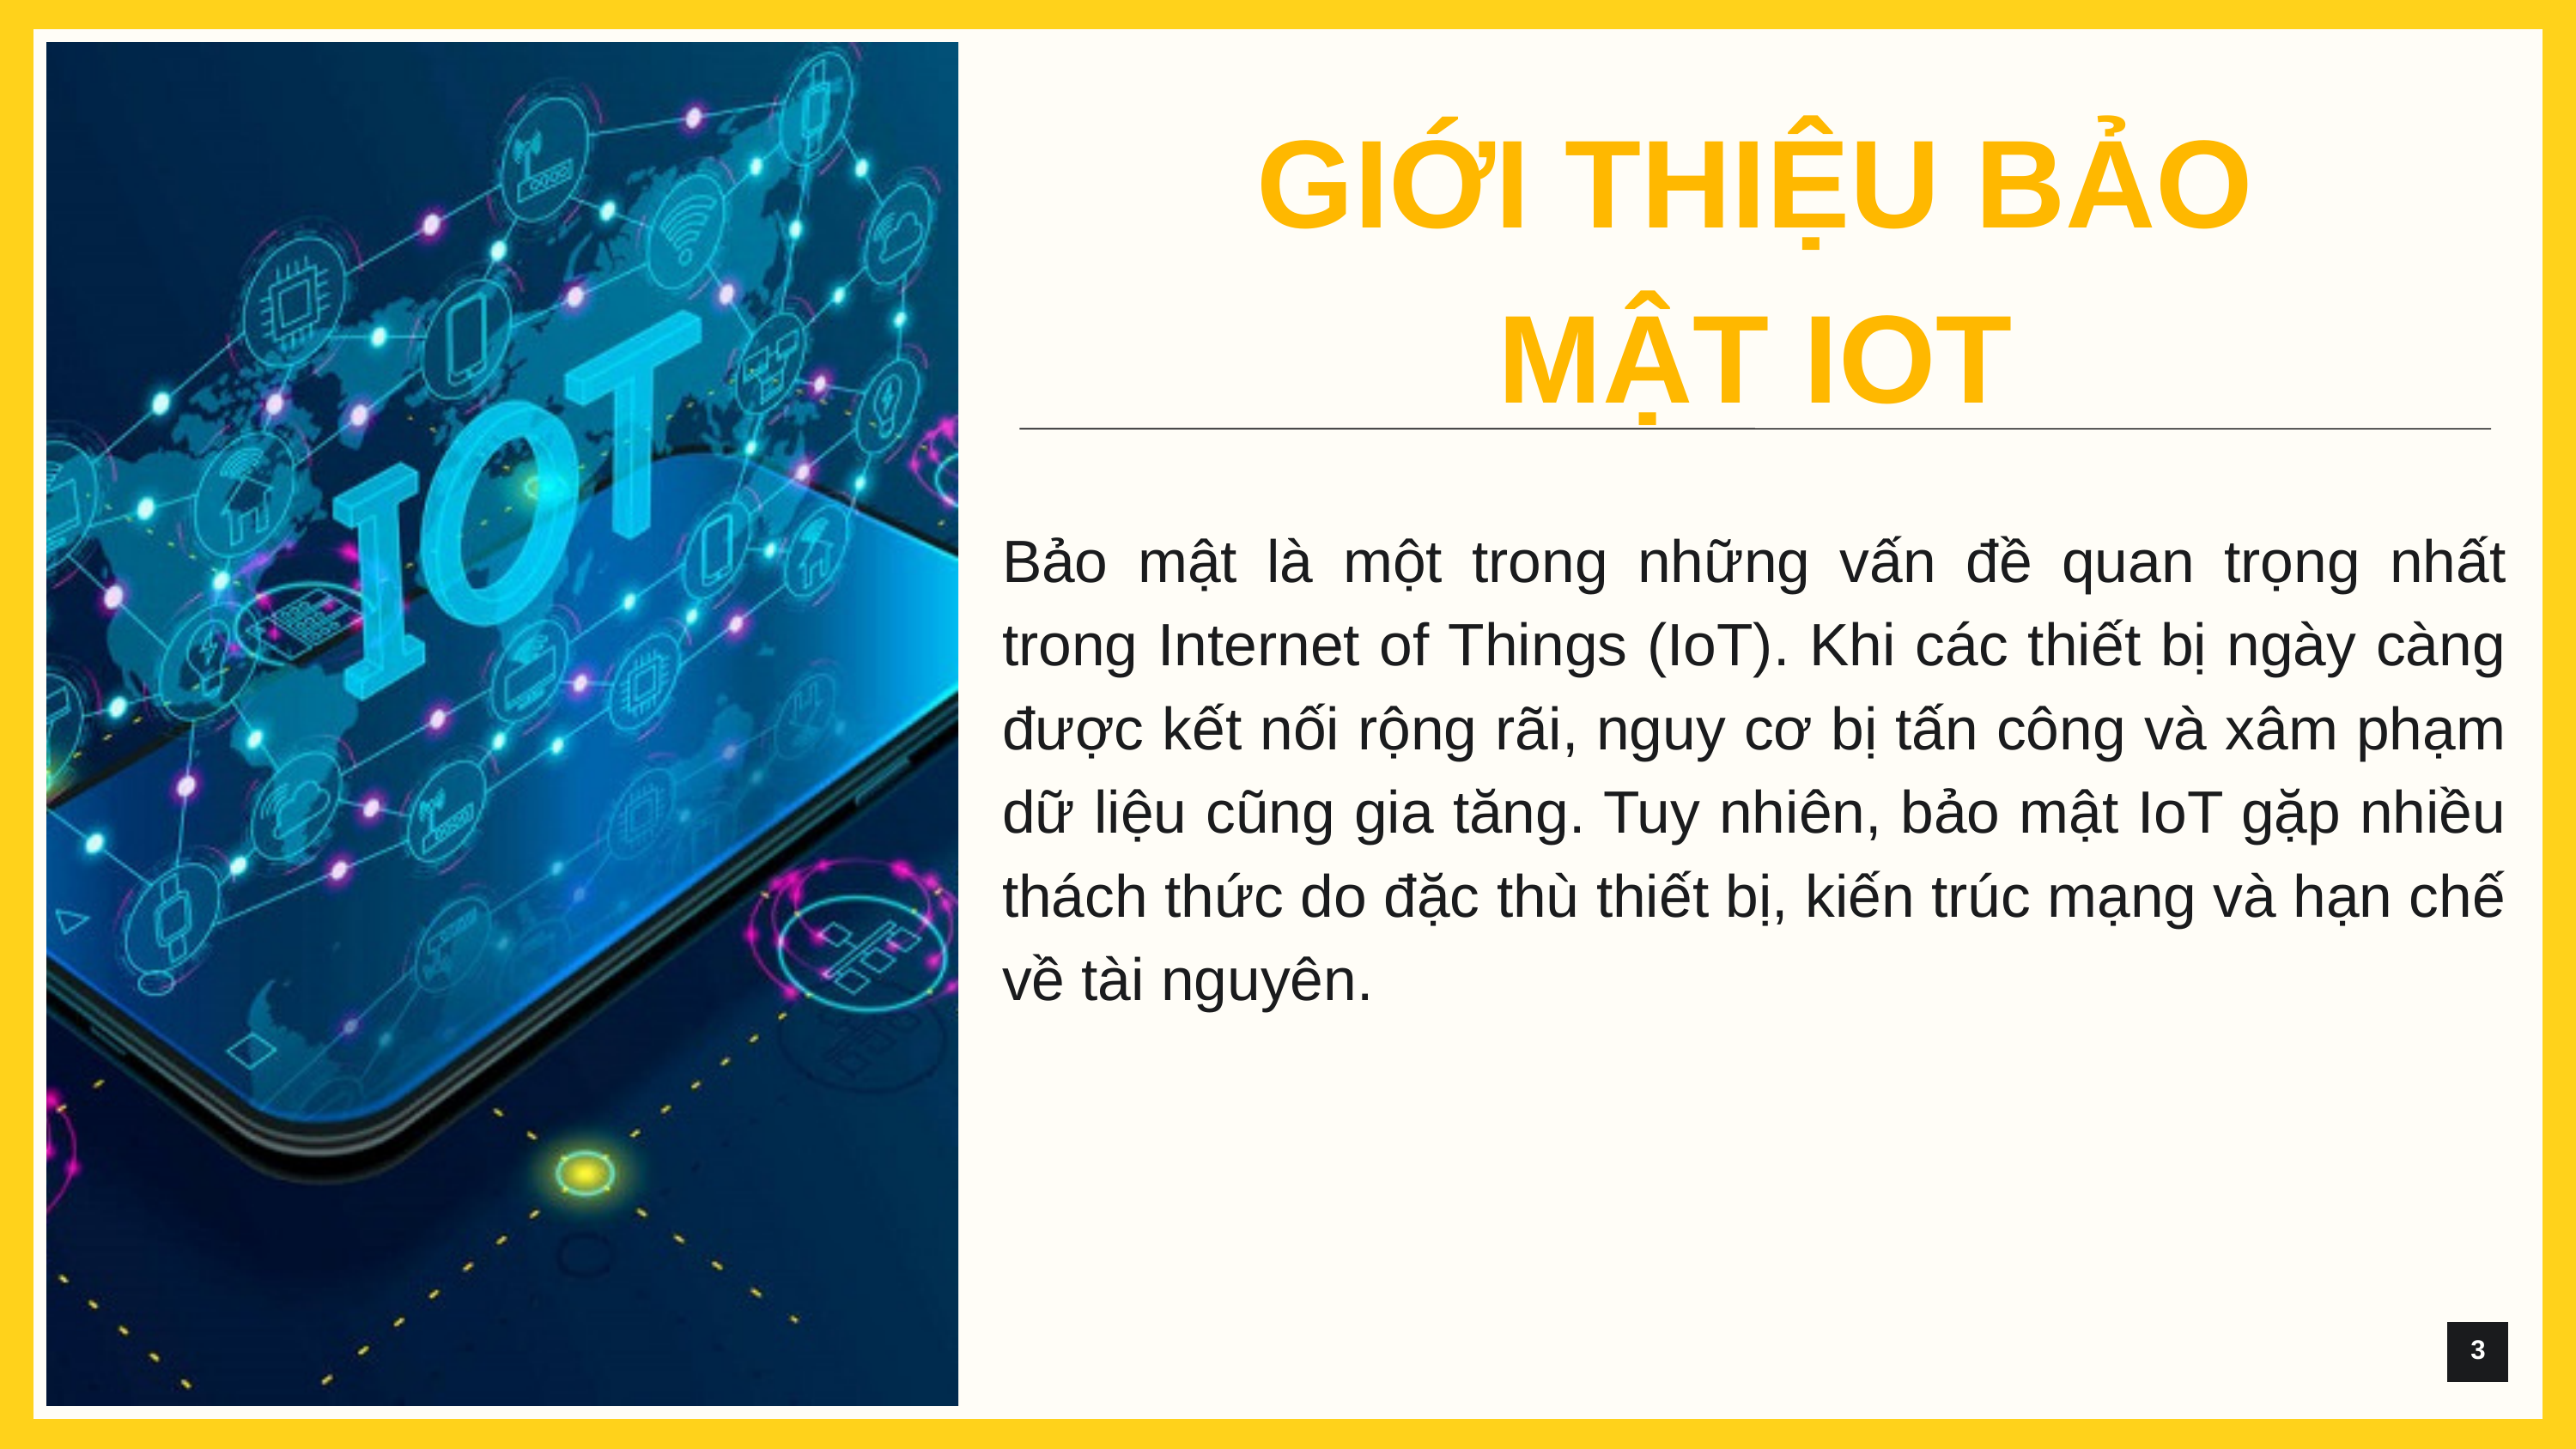

GIỚI THIỆU BẢO MẬT IOT

Bảo mật là một trong những vấn đề quan trọng nhất trong Internet of Things (IoT). Khi các thiết bị ngày càng được kết nối rộng rãi, nguy cơ bị tấn công và xâm phạm dữ liệu cũng gia tăng. Tuy nhiên, bảo mật IoT gặp nhiều thách thức do đặc thù thiết bị, kiến trúc mạng và hạn chế về tài nguyên.

3